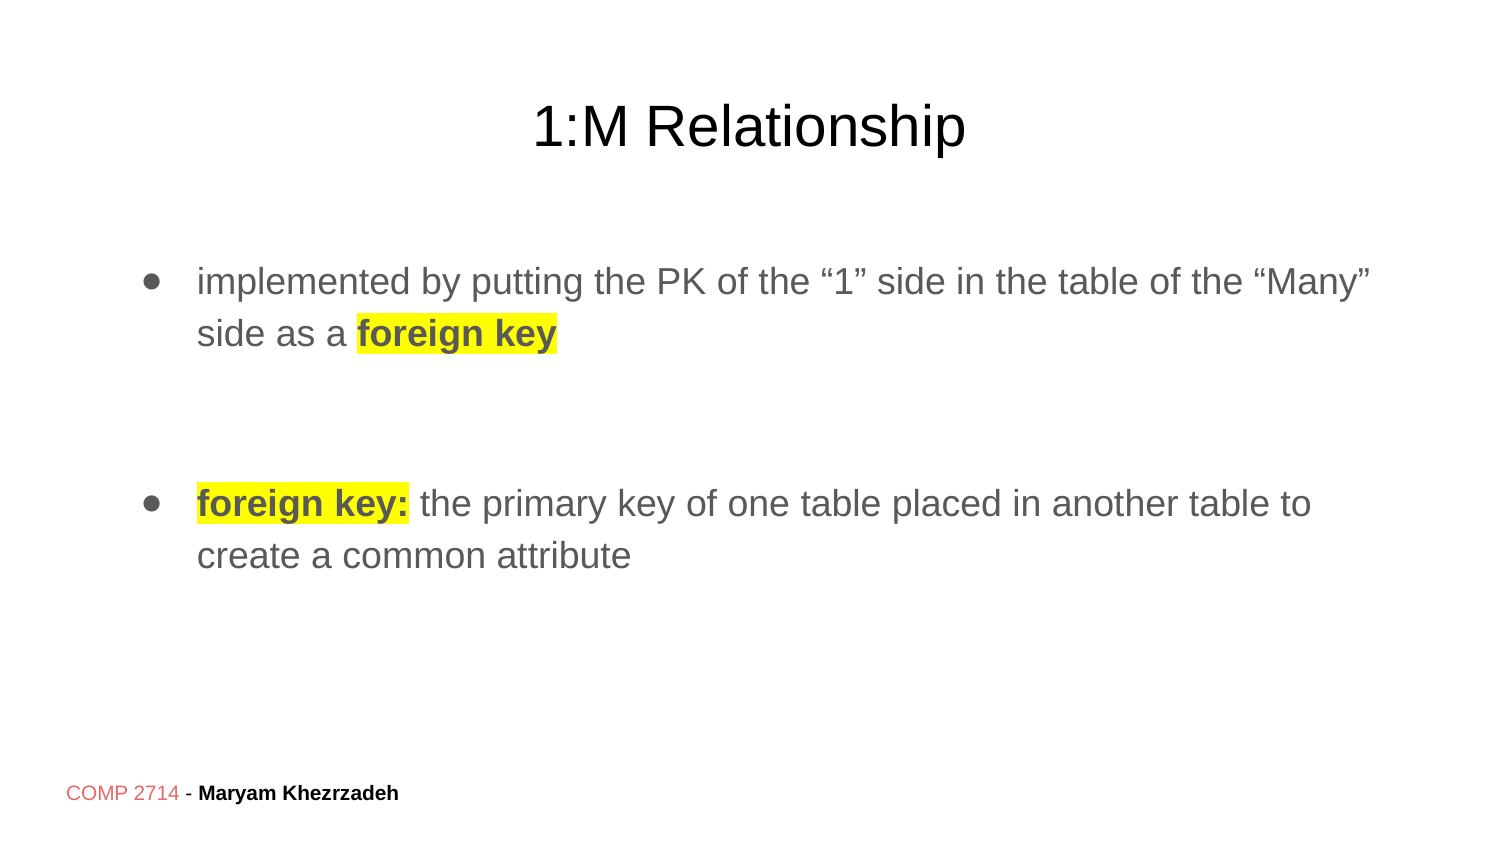

# 1:M Relationship
implemented by putting the PK of the “1” side in the table of the “Many” side as a foreign key

foreign key: the primary key of one table placed in another table to create a common attribute